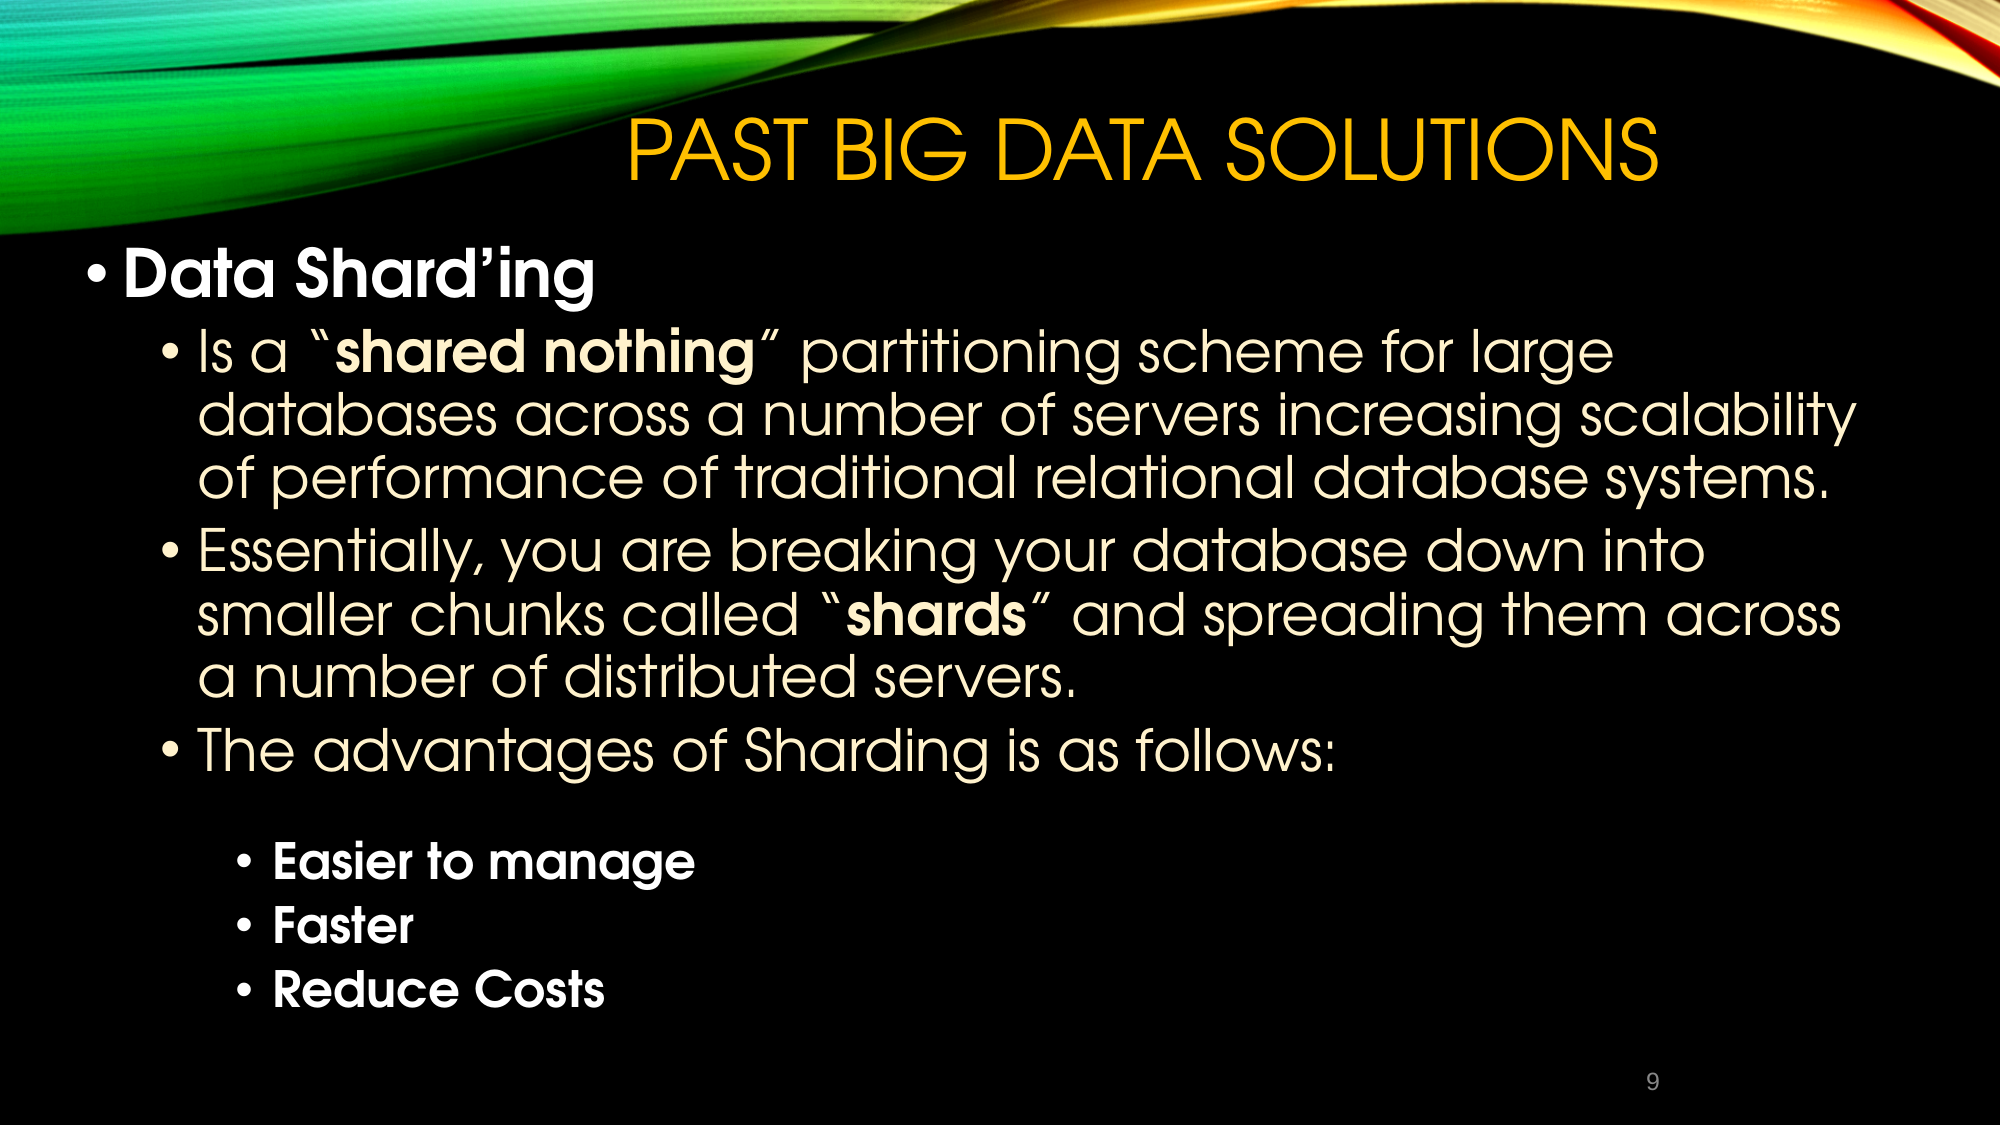

# PAST BIG DATA SOLUTIONS
Data Shard’ing
Is a “shared nothing” partitioning scheme for large databases across a number of servers increasing scalability of performance of traditional relational database systems.
Essentially, you are breaking your database down into smaller chunks called “shards” and spreading them across a number of distributed servers.
The advantages of Sharding is as follows:

Easier to manage
Faster
Reduce Costs
9